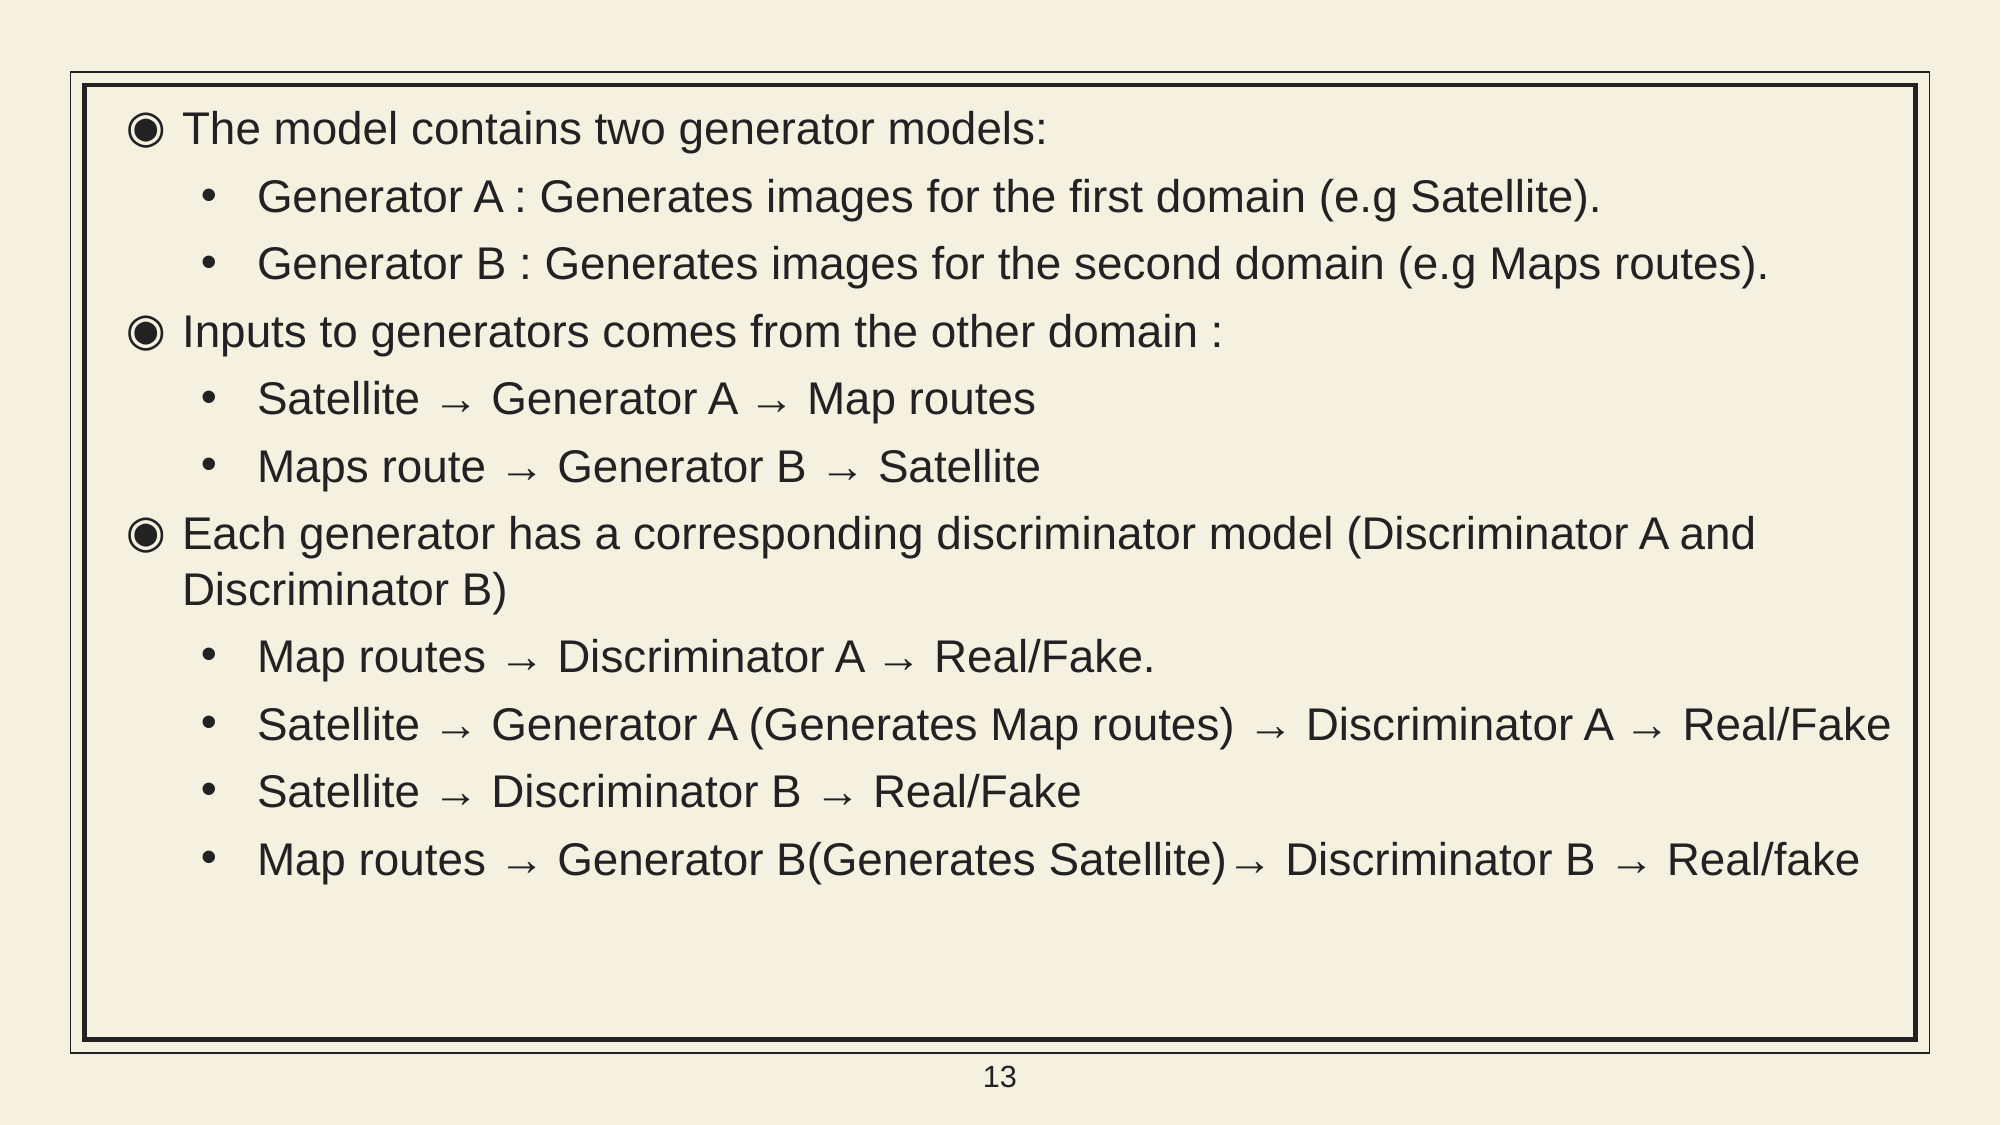

The model contains two generator models:
Generator A : Generates images for the first domain (e.g Satellite).
Generator B : Generates images for the second domain (e.g Maps routes).
Inputs to generators comes from the other domain :
Satellite → Generator A → Map routes
Maps route → Generator B → Satellite
Each generator has a corresponding discriminator model (Discriminator A and Discriminator B)
Map routes → Discriminator A → Real/Fake.
Satellite → Generator A (Generates Map routes) → Discriminator A → Real/Fake
Satellite → Discriminator B → Real/Fake
Map routes → Generator B(Generates Satellite)→ Discriminator B → Real/fake
13